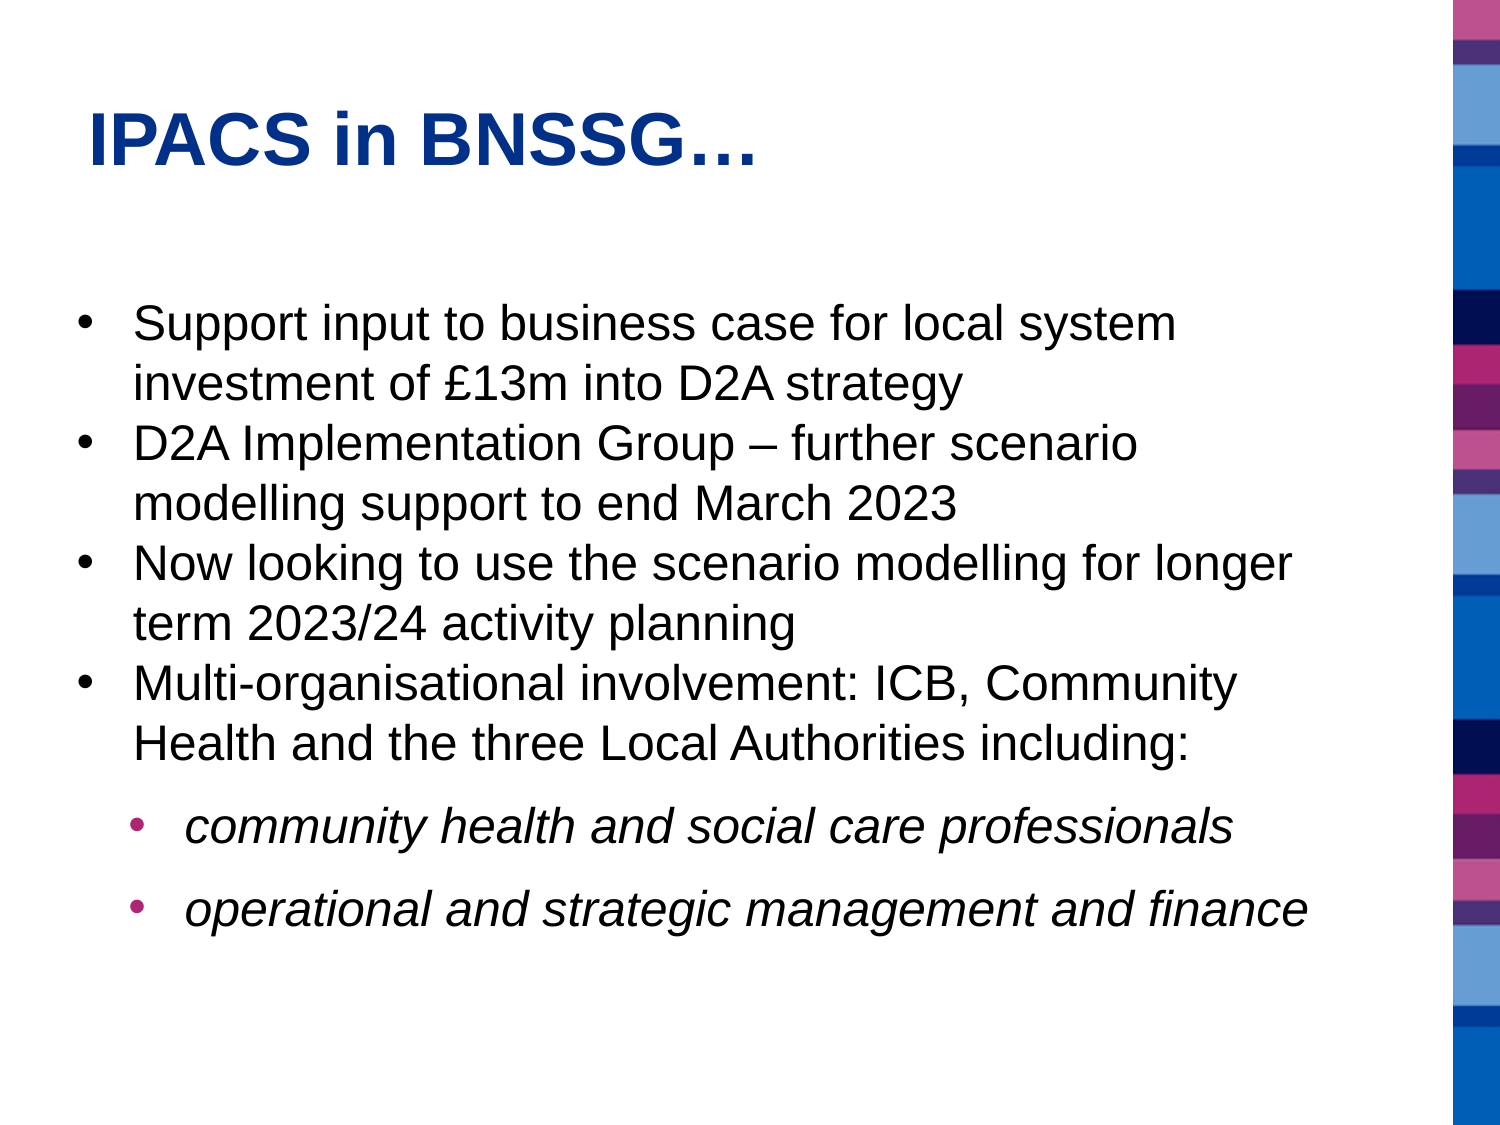

# IPACS in BNSSG…
Support input to business case for local system investment of £13m into D2A strategy
D2A Implementation Group – further scenario modelling support to end March 2023
Now looking to use the scenario modelling for longer term 2023/24 activity planning
Multi-organisational involvement: ICB, Community Health and the three Local Authorities including:
community health and social care professionals
operational and strategic management and finance